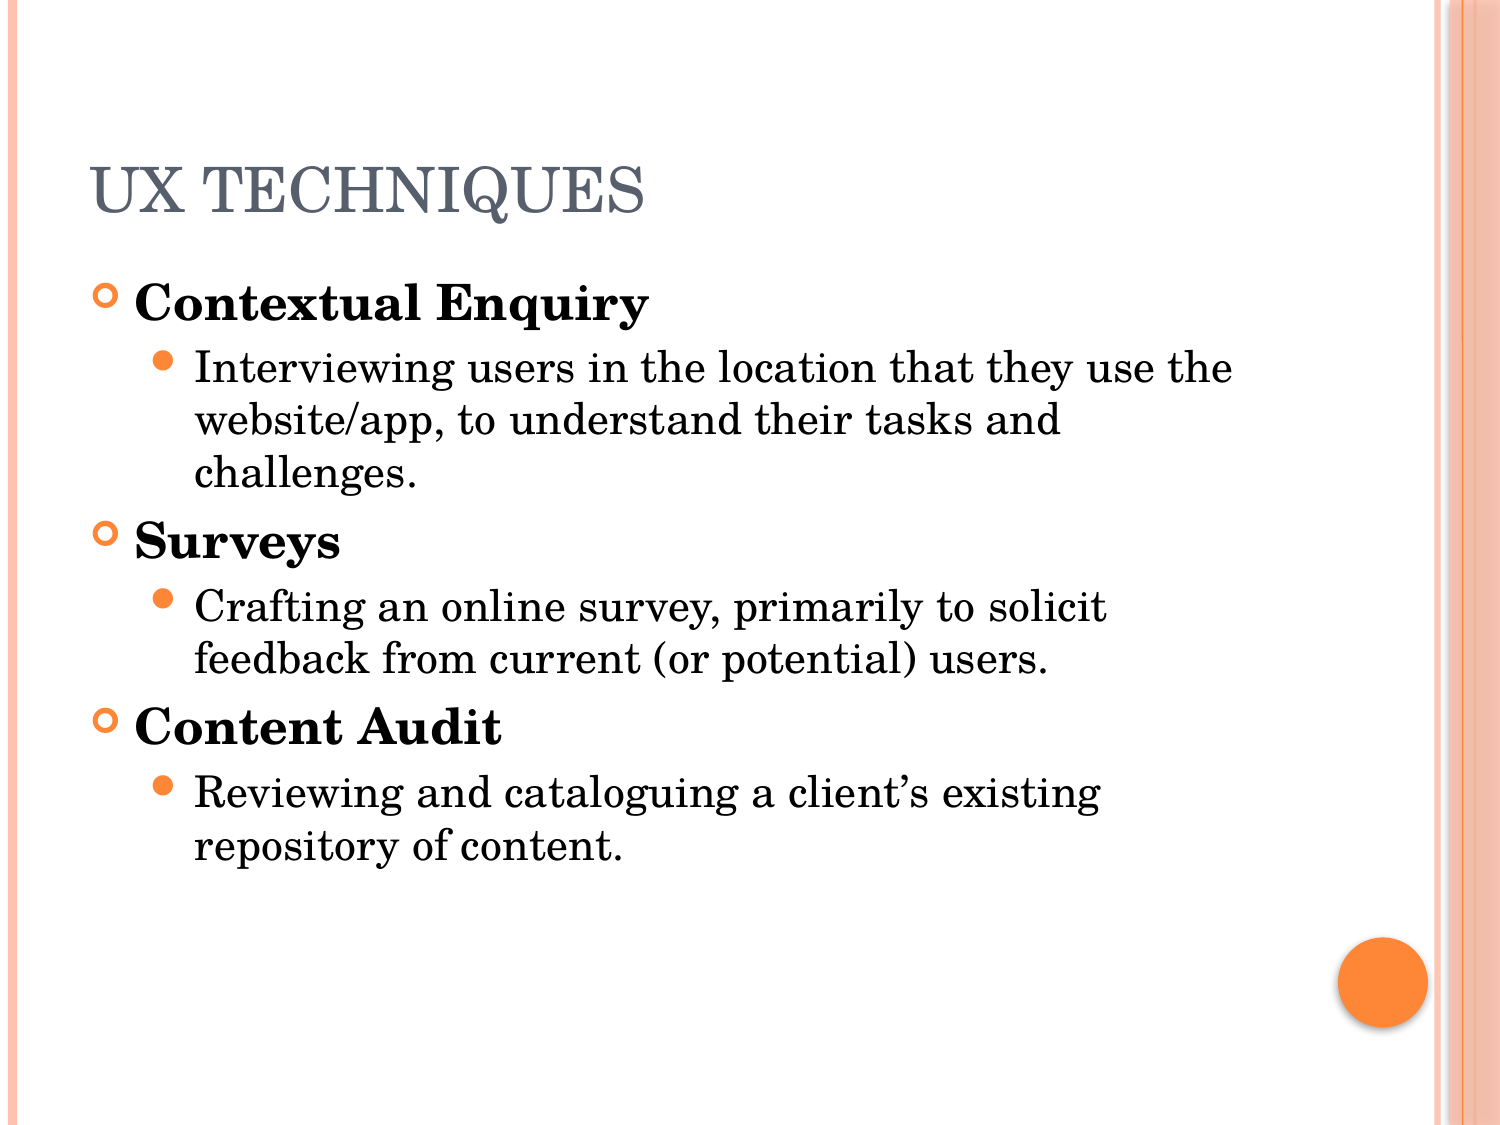

# UX Techniques
Contextual Enquiry
Interviewing users in the location that they use the website/app, to understand their tasks and challenges.
Surveys
Crafting an online survey, primarily to solicit feedback from current (or potential) users.
Content Audit
Reviewing and cataloguing a client’s existing repository of content.